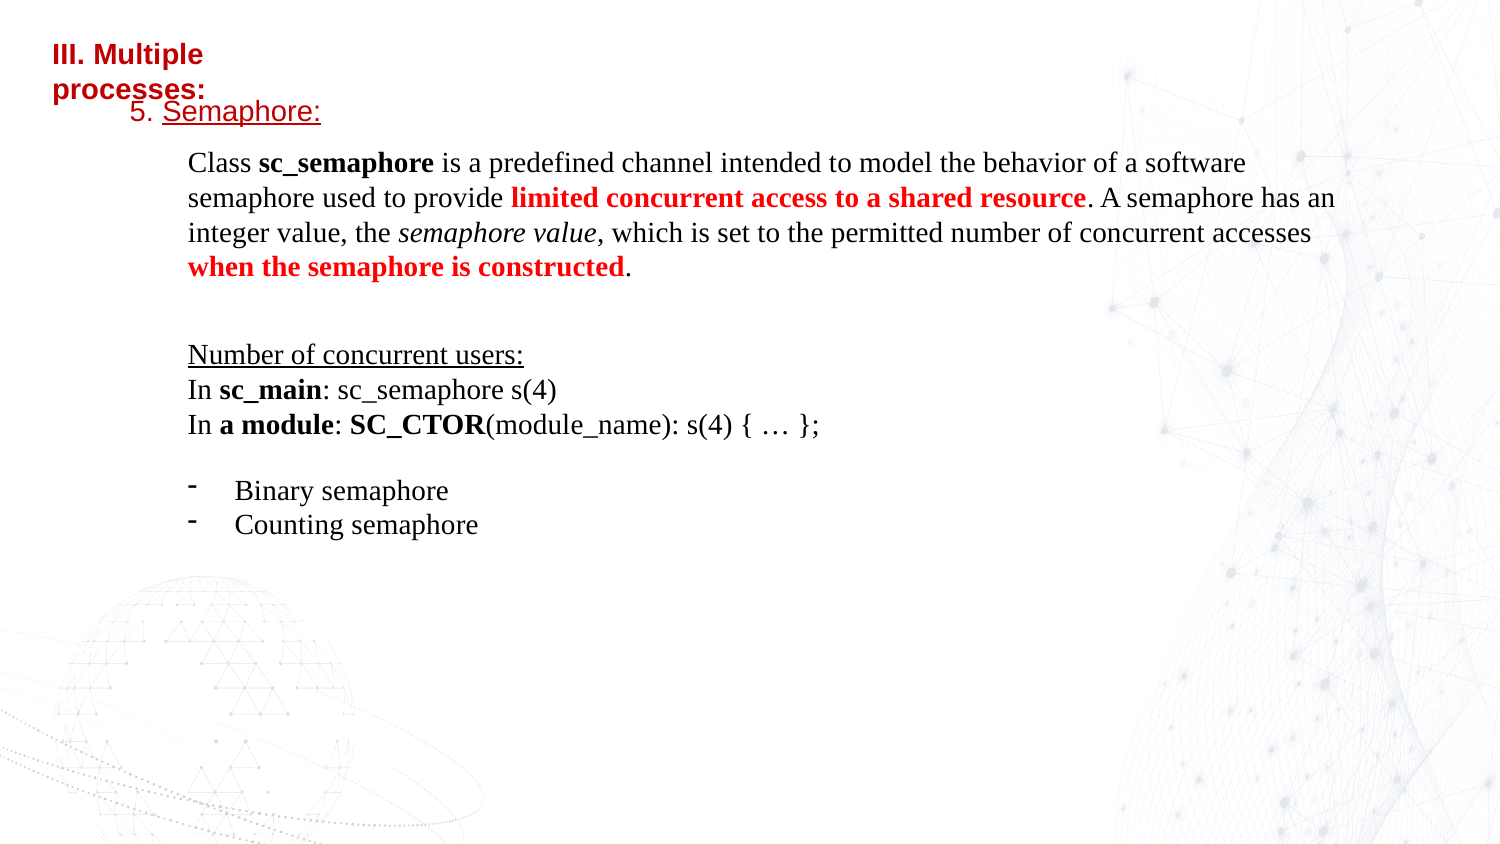

III. Multiple processes:
5. Semaphore:
Class sc_semaphore is a predefined channel intended to model the behavior of a software semaphore used to provide limited concurrent access to a shared resource. A semaphore has an integer value, the semaphore value, which is set to the permitted number of concurrent accesses when the semaphore is constructed.
Number of concurrent users:
In sc_main: sc_semaphore s(4)
In a module: SC_CTOR(module_name): s(4) { … };
Binary semaphore
Counting semaphore